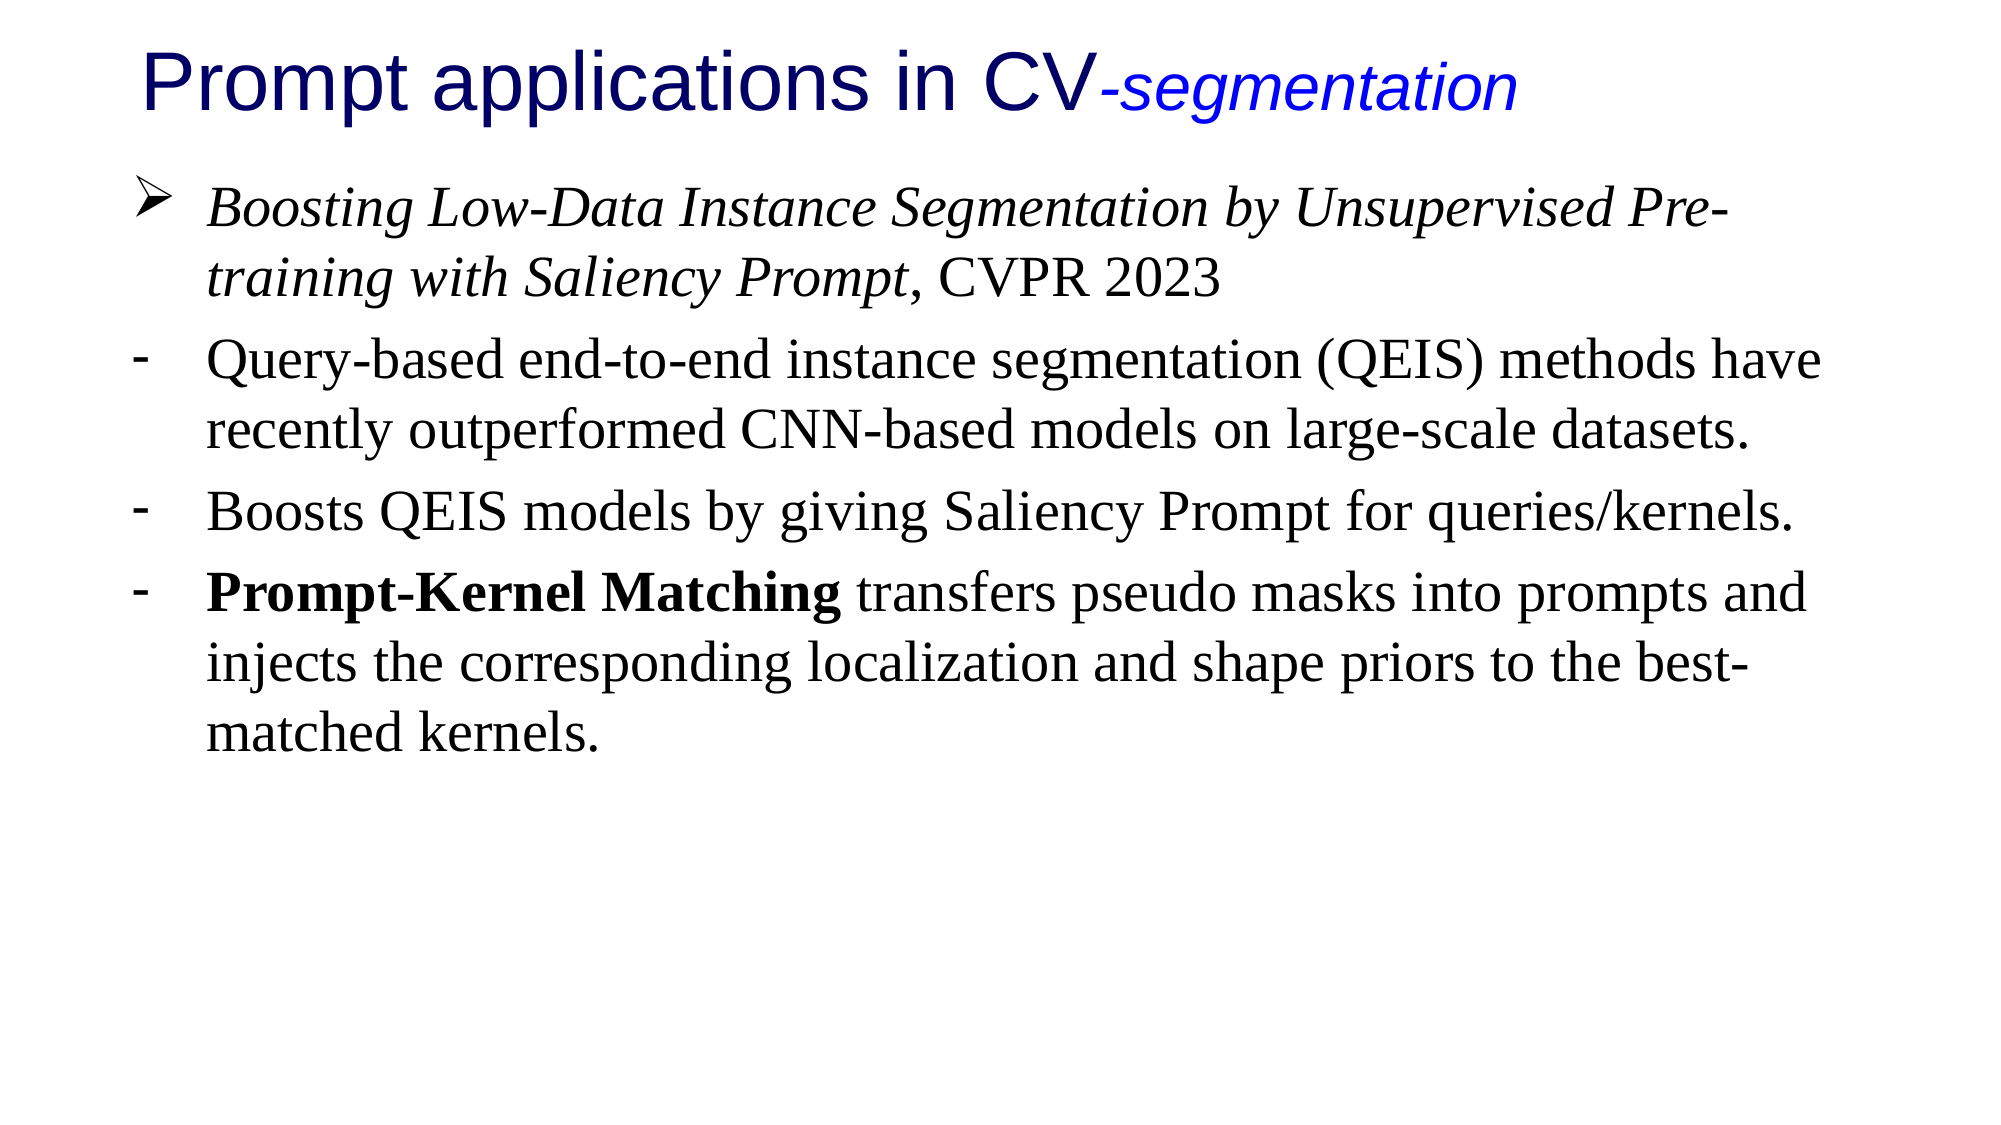

# Prompt applications in CV-segmentation
Boosting Low-Data Instance Segmentation by Unsupervised Pre-training with Saliency Prompt, CVPR 2023
Query-based end-to-end instance segmentation (QEIS) methods have recently outperformed CNN-based models on large-scale datasets.
Boosts QEIS models by giving Saliency Prompt for queries/kernels.
Prompt-Kernel Matching transfers pseudo masks into prompts and injects the corresponding localization and shape priors to the best-matched kernels.
74